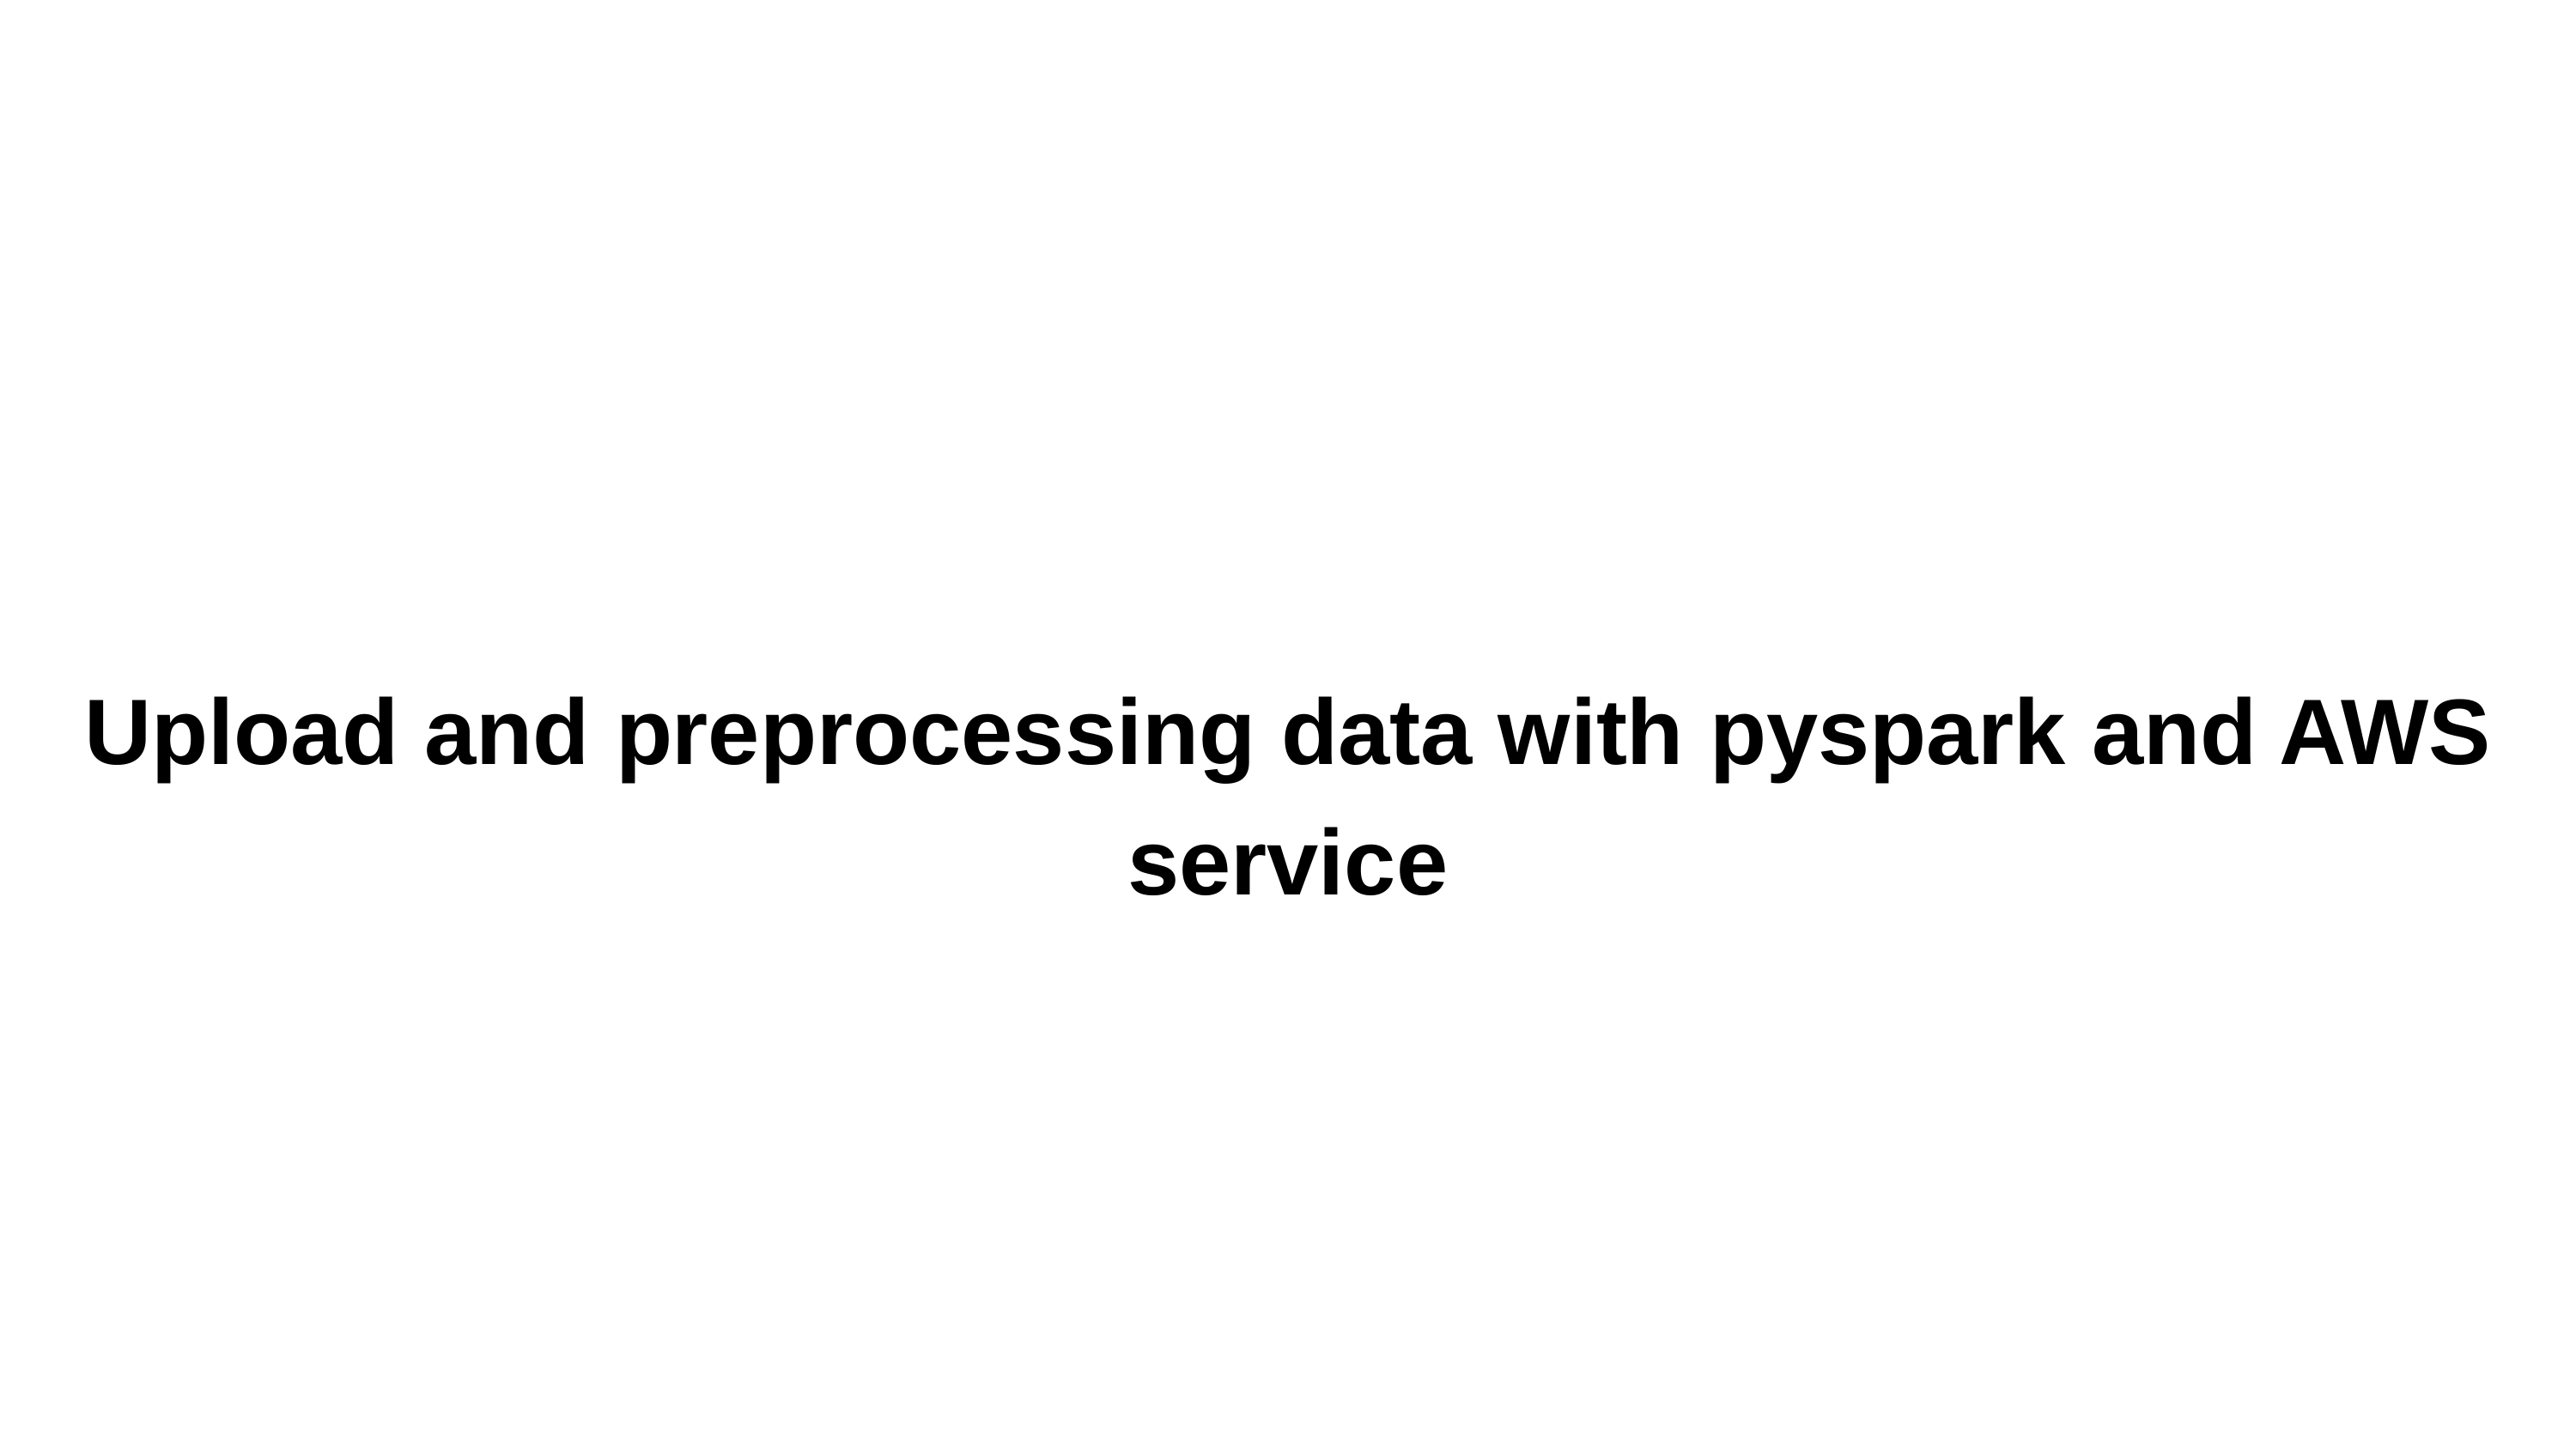

Upload and preprocessing data with pyspark and AWS service